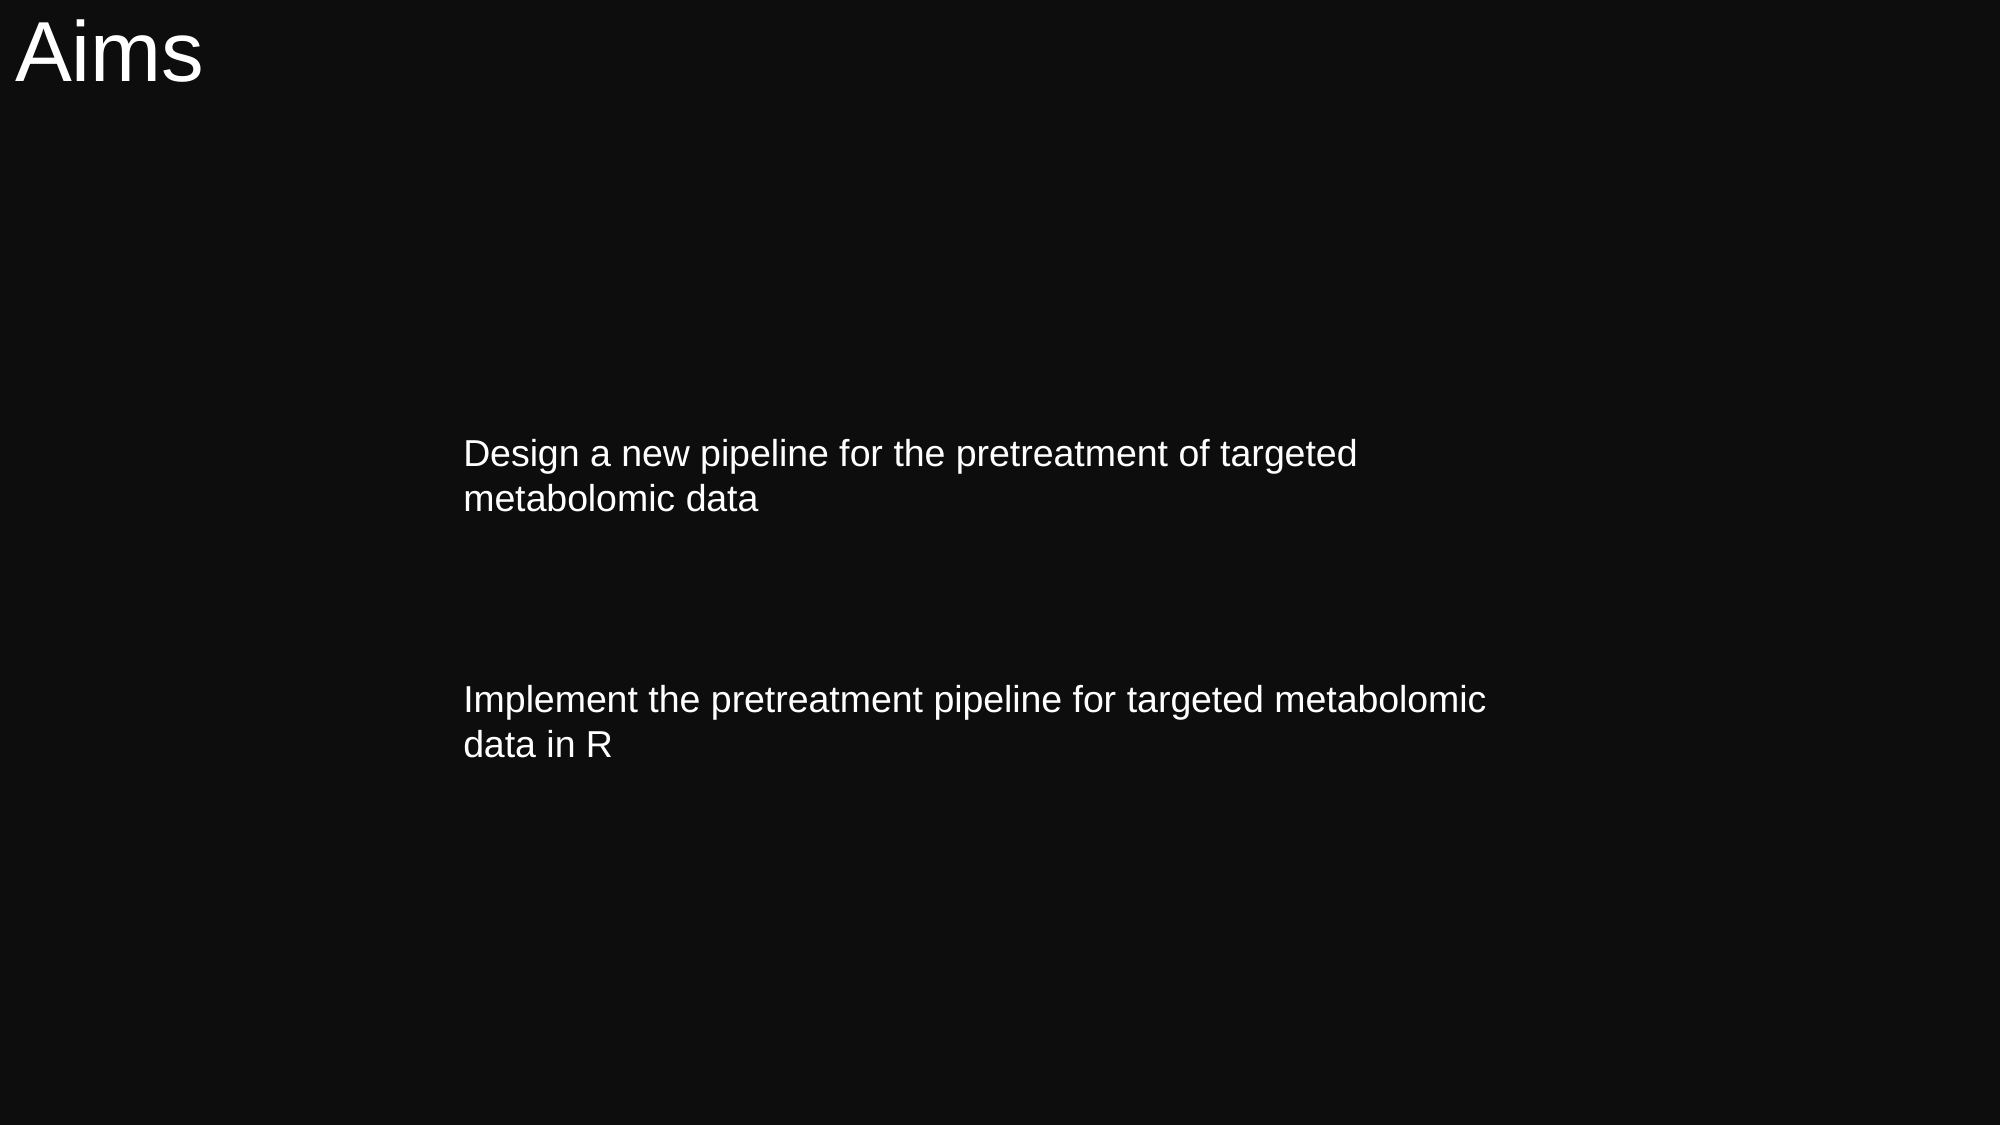

# Aims
Design a new pipeline for the pretreatment of targeted metabolomic data
Implement the pretreatment pipeline for targeted metabolomic data in R